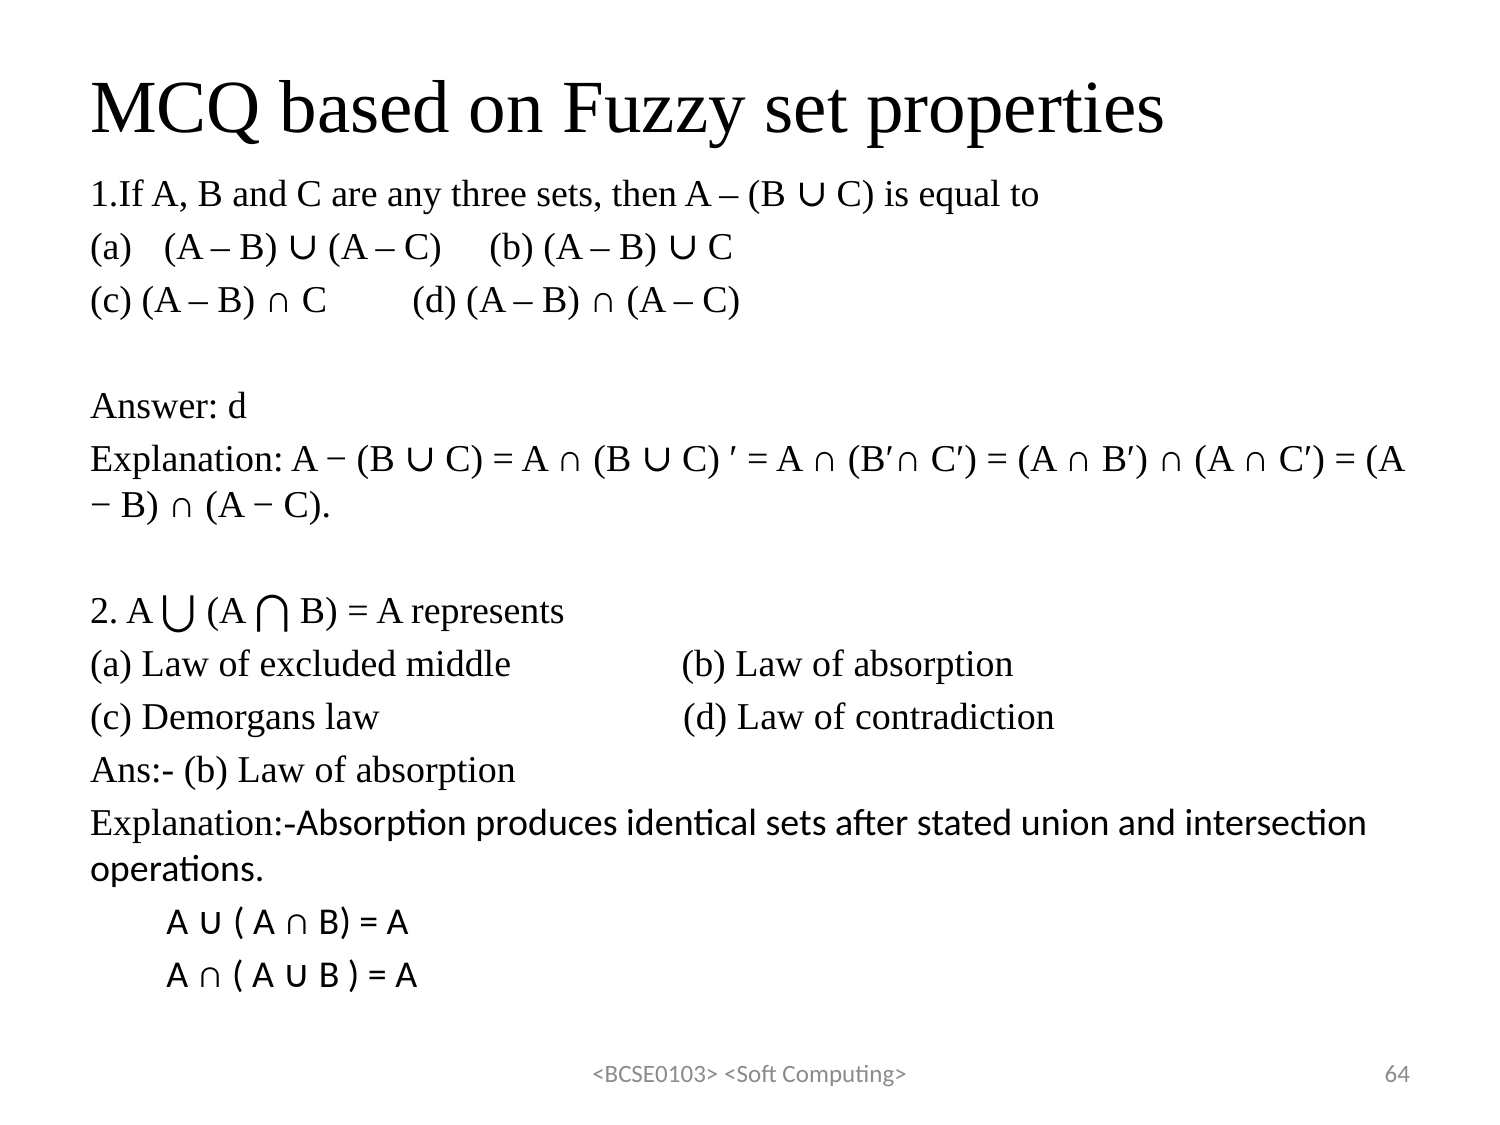

# MCQ based on Fuzzy set properties
1.If A, B and C are any three sets, then A – (B ∪ C) is equal to
(A – B) ∪ (A – C)     (b) (A – B) ∪ C
(c) (A – B) ∩ C         (d) (A – B) ∩ (A – C)

Answer: d
Explanation: A − (B ∪ C) = A ∩ (B ∪ C) ′ = A ∩ (B′∩ C′) = (A ∩ B′) ∩ (A ∩ C′) = (A − B) ∩ (A − C).

2. A ⋃ (A ⋂ B) = A represents
(a) Law of excluded middle                  (b) Law of absorption
(c) Demorgans law                                (d) Law of contradiction
Ans:- (b) Law of absorption
Explanation:-Absorption produces identical sets after stated union and intersection operations.
         A ∪ ( A ∩ B) = A
         A ∩ ( A ∪ B ) = A

<BCSE0103> <Soft Computing>
64